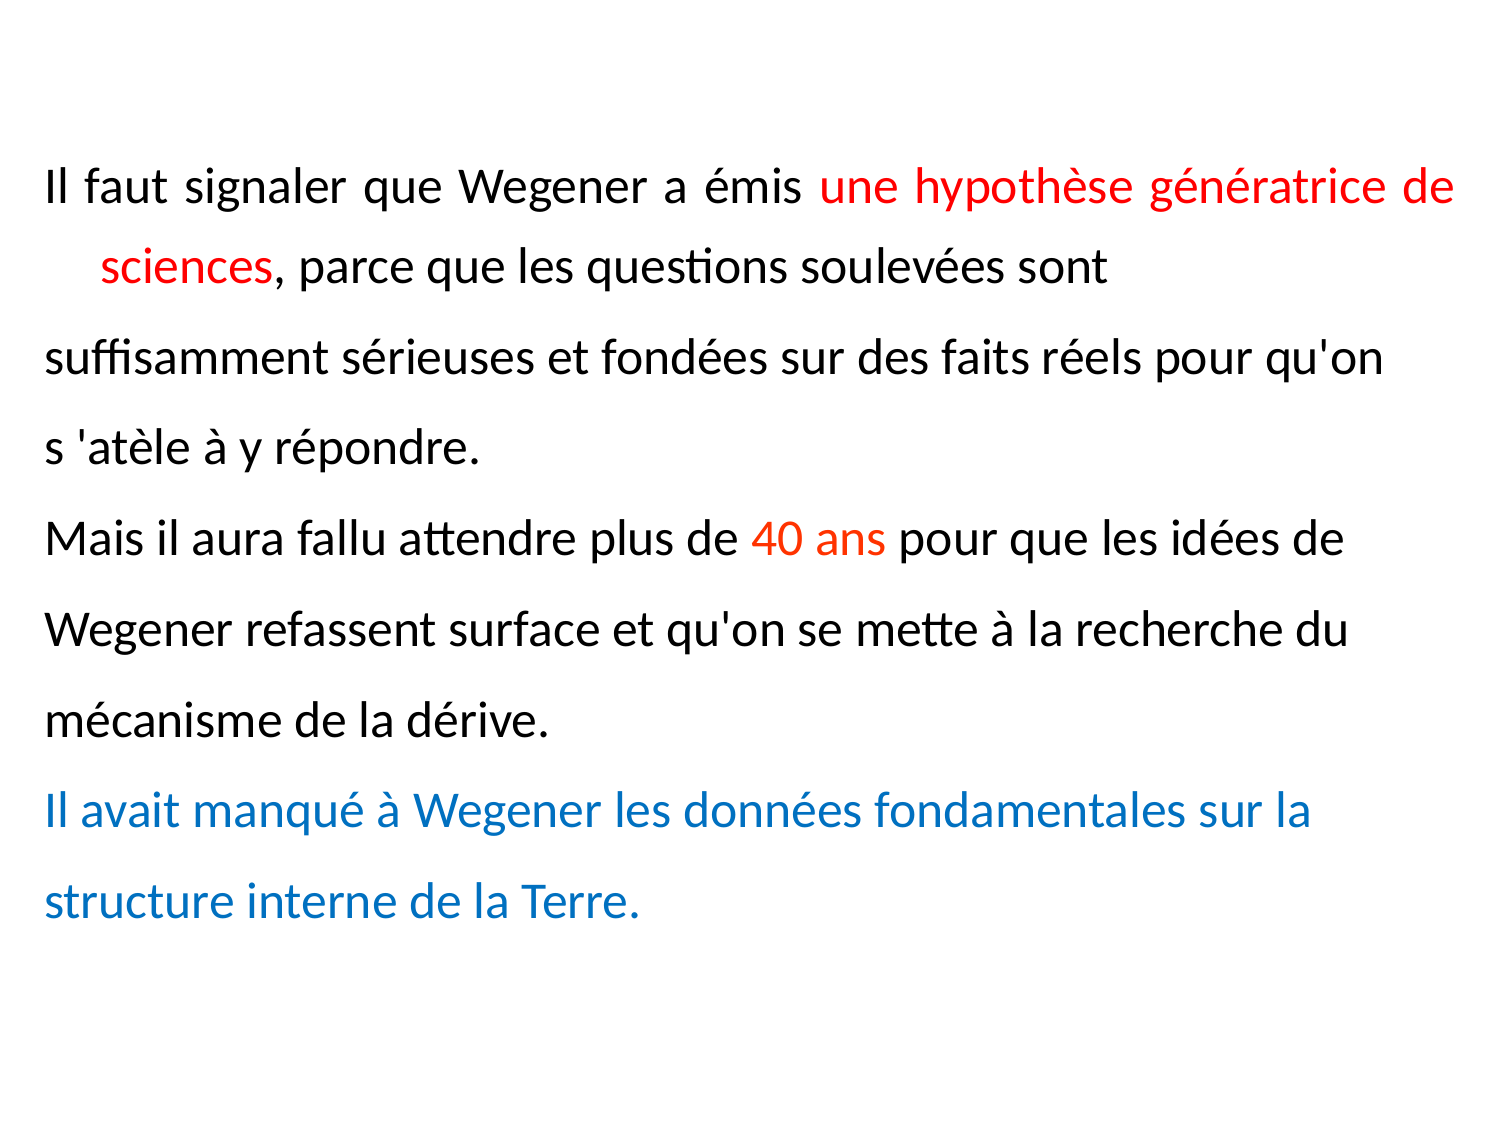

Il faut signaler que Wegener a émis une hypothèse génératrice de sciences, parce que les questions soulevées sont
suffisamment sérieuses et fondées sur des faits réels pour qu'on
s 'atèle à y répondre.
Mais il aura fallu attendre plus de 40 ans pour que les idées de
Wegener refassent surface et qu'on se mette à la recherche du
mécanisme de la dérive.
Il avait manqué à Wegener les données fondamentales sur la
structure interne de la Terre.